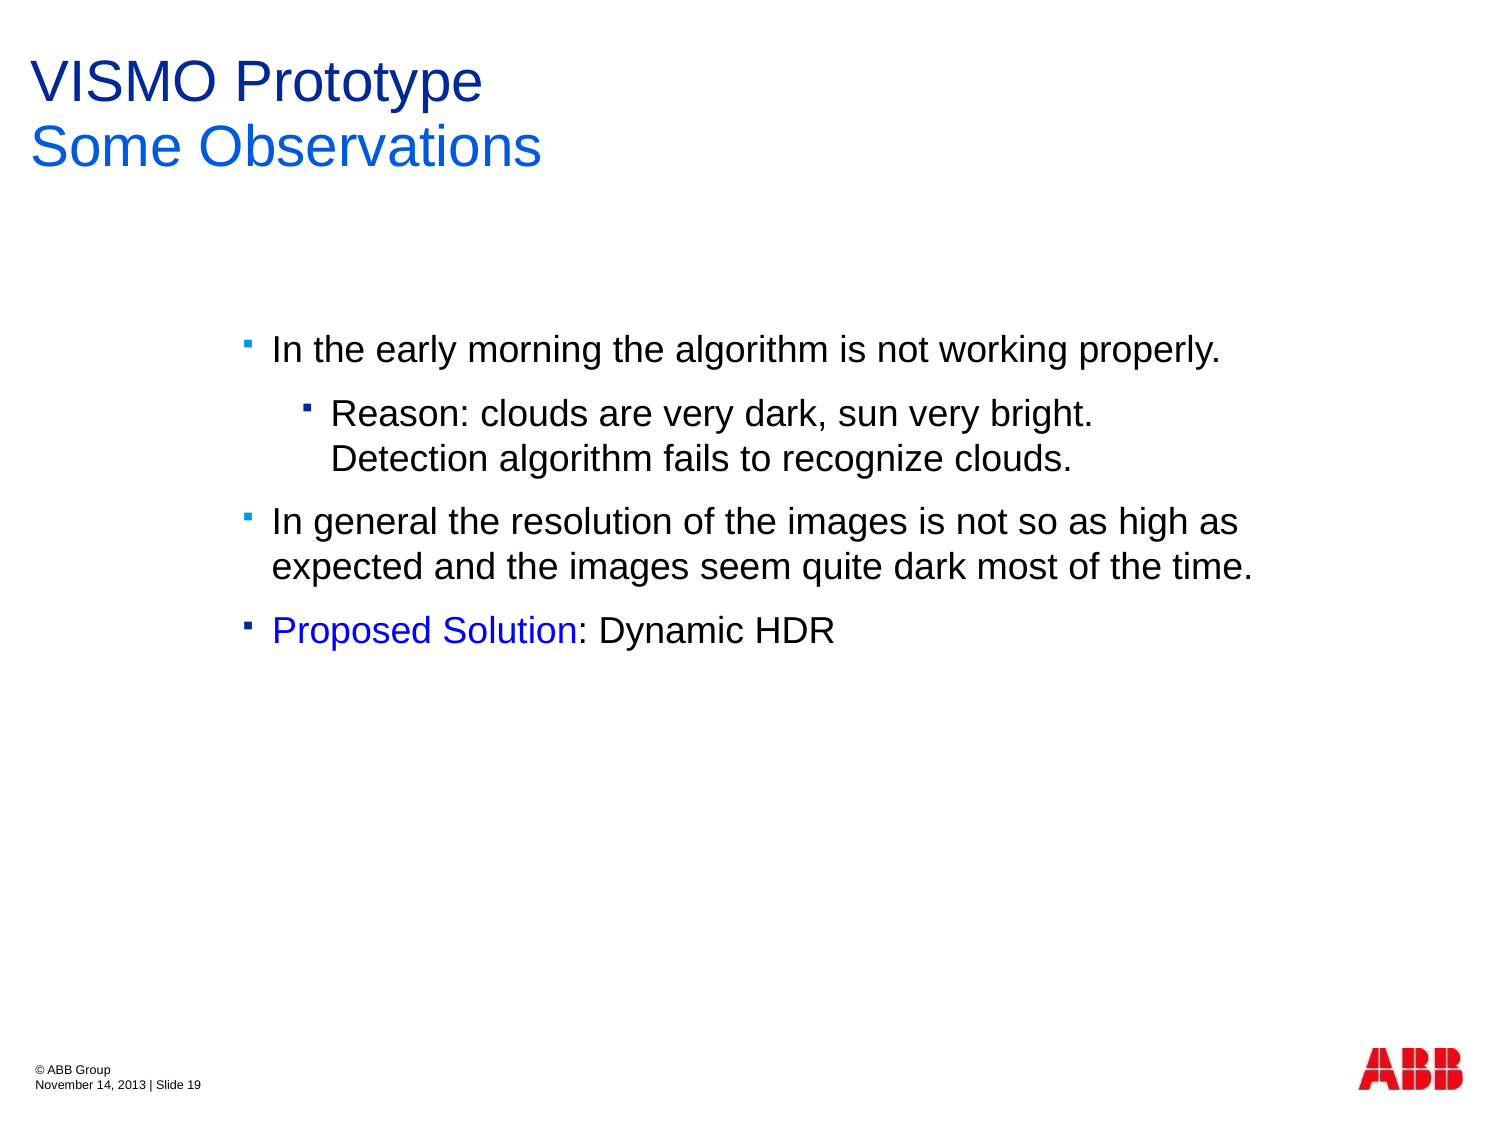

# VISMO Prototype
Some Observations

In the early morning the algorithm is not working properly.
Reason: clouds are very dark, sun very bright. Detection algorithm fails to recognize clouds.
In general the resolution of the images is not so as high as expected and the images seem quite dark most of the time.
Proposed Solution: Dynamic HDR